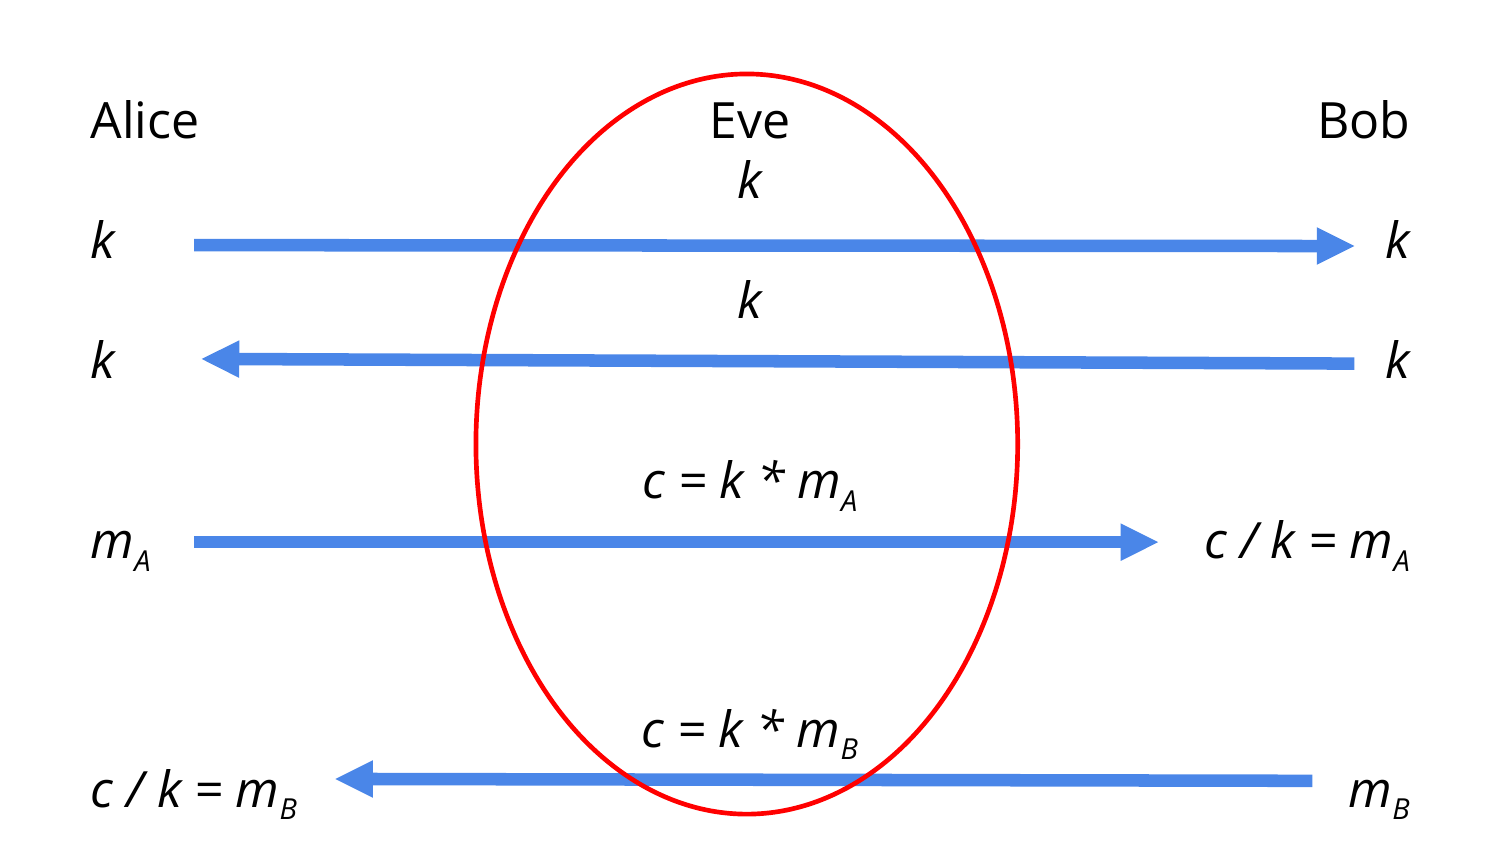

Alice

k

k

mA

c / k = mB

Eve
k

k

c = k * mA

c = k * mB
Bob

k

k

c / k = mA

mB